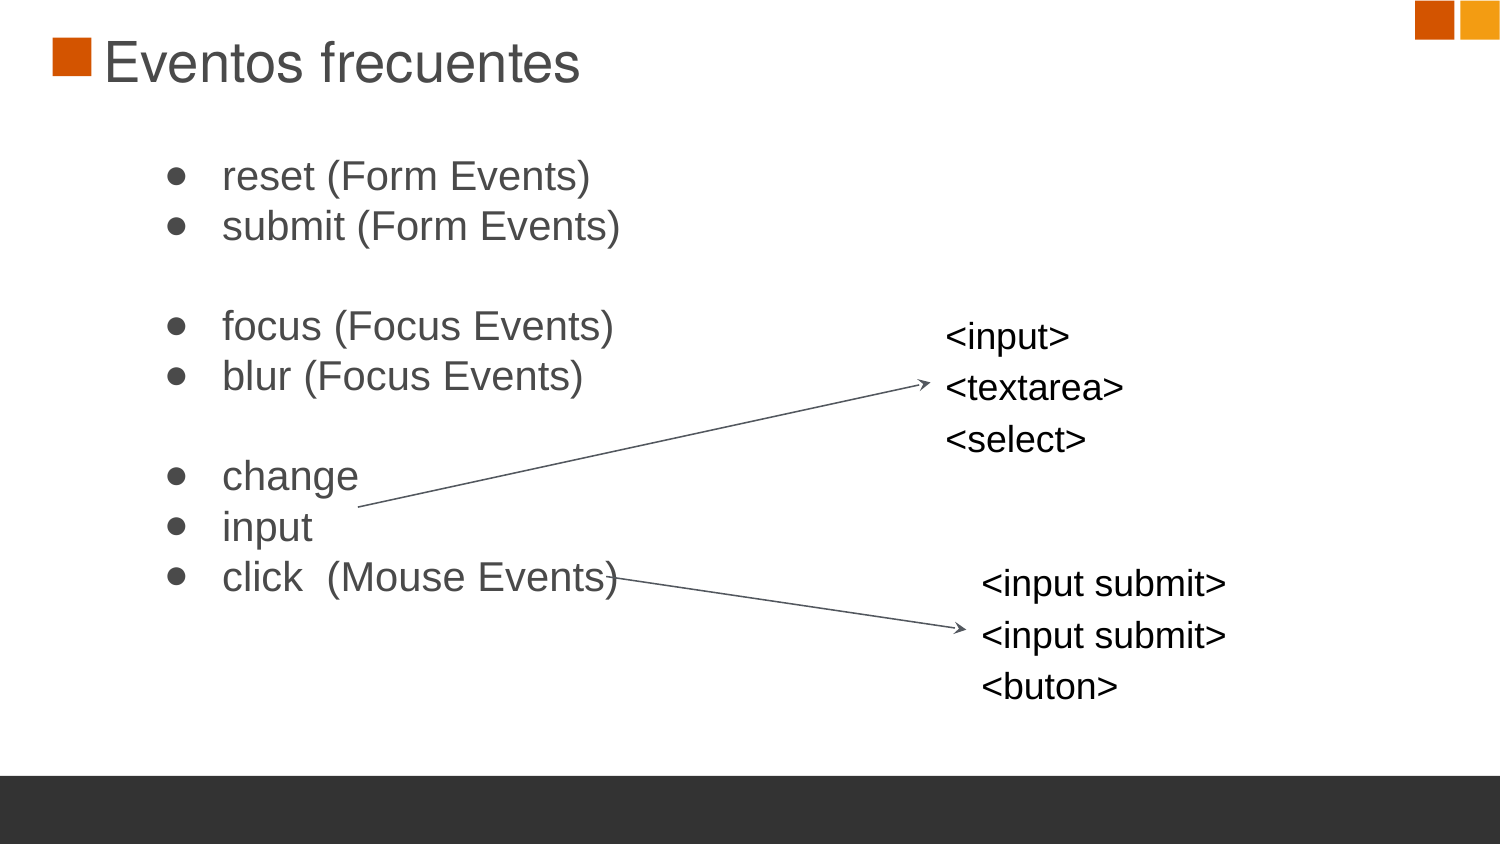

# Eventos frecuentes
reset (Form Events)
submit (Form Events)

focus (Focus Events)
blur (Focus Events)

change
input
click  (Mouse Events)
<input>
<textarea>
<select>
<input submit>
<input submit>
<buton>